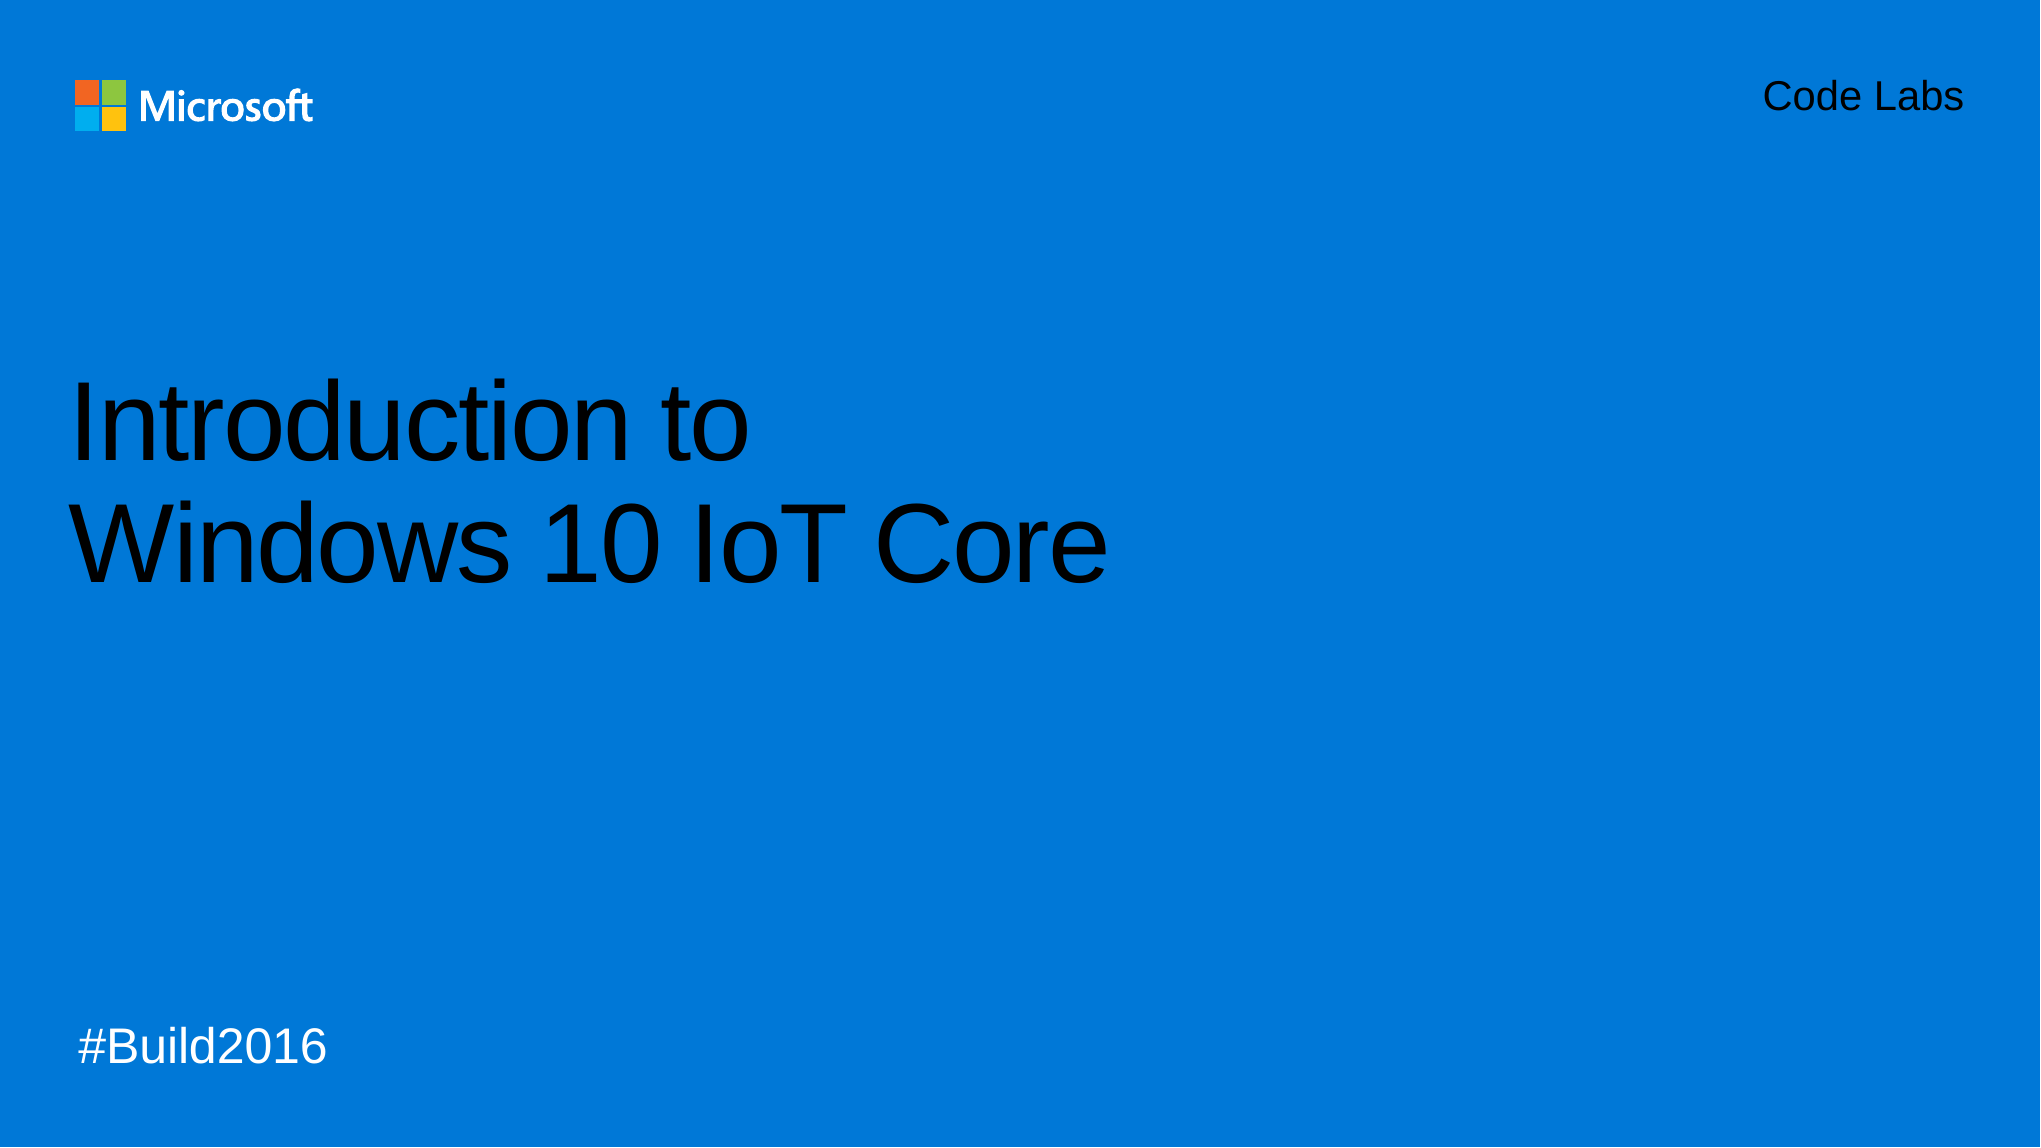

Code Labs
# Introduction to Windows 10 IoT Core